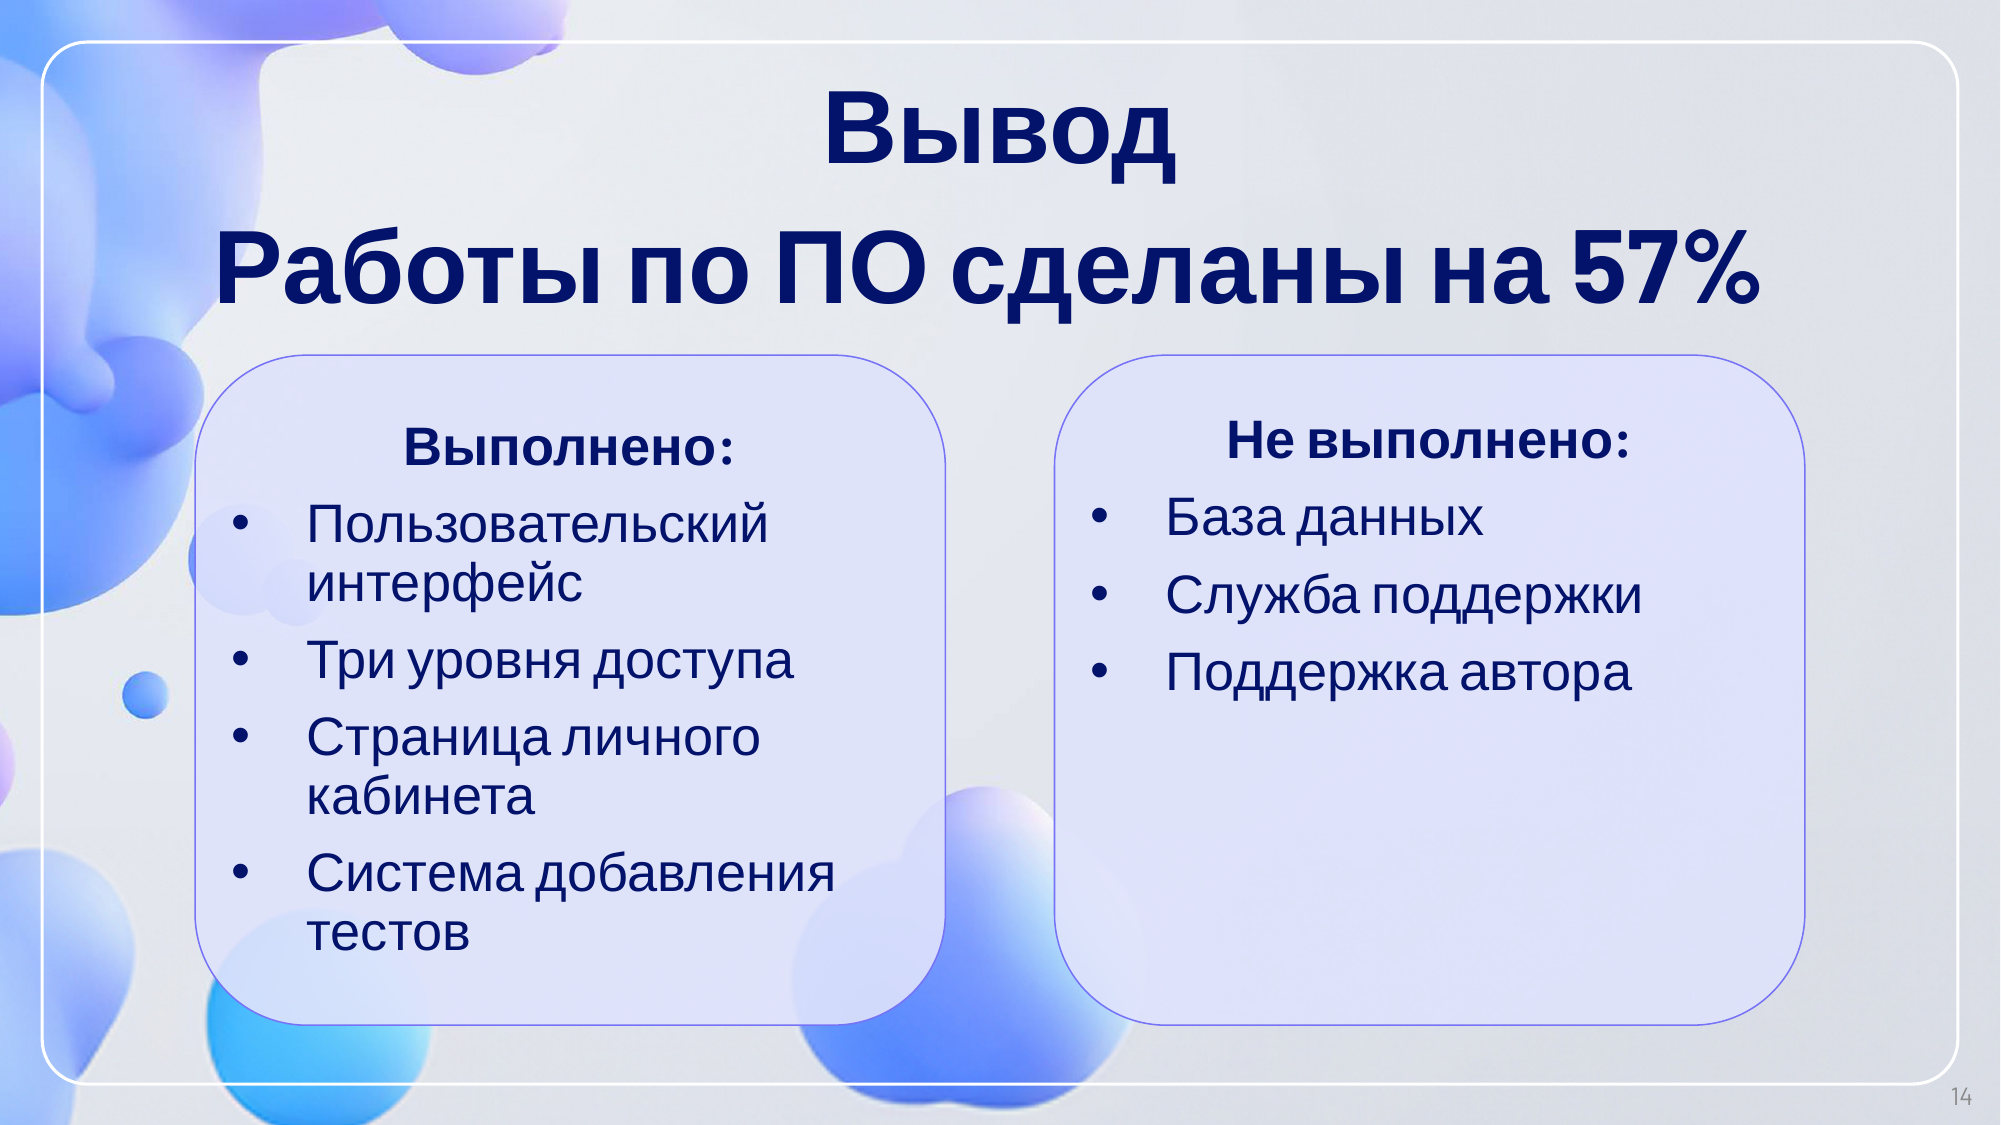

Вывод
Работы по ПО сделаны на 57%

Выполнено:
Пользовательский интерфейс
Три уровня доступа
Страница личного кабинета
Система добавления тестов

Не выполнено:
База данных
Служба поддержки
Поддержка автора

14